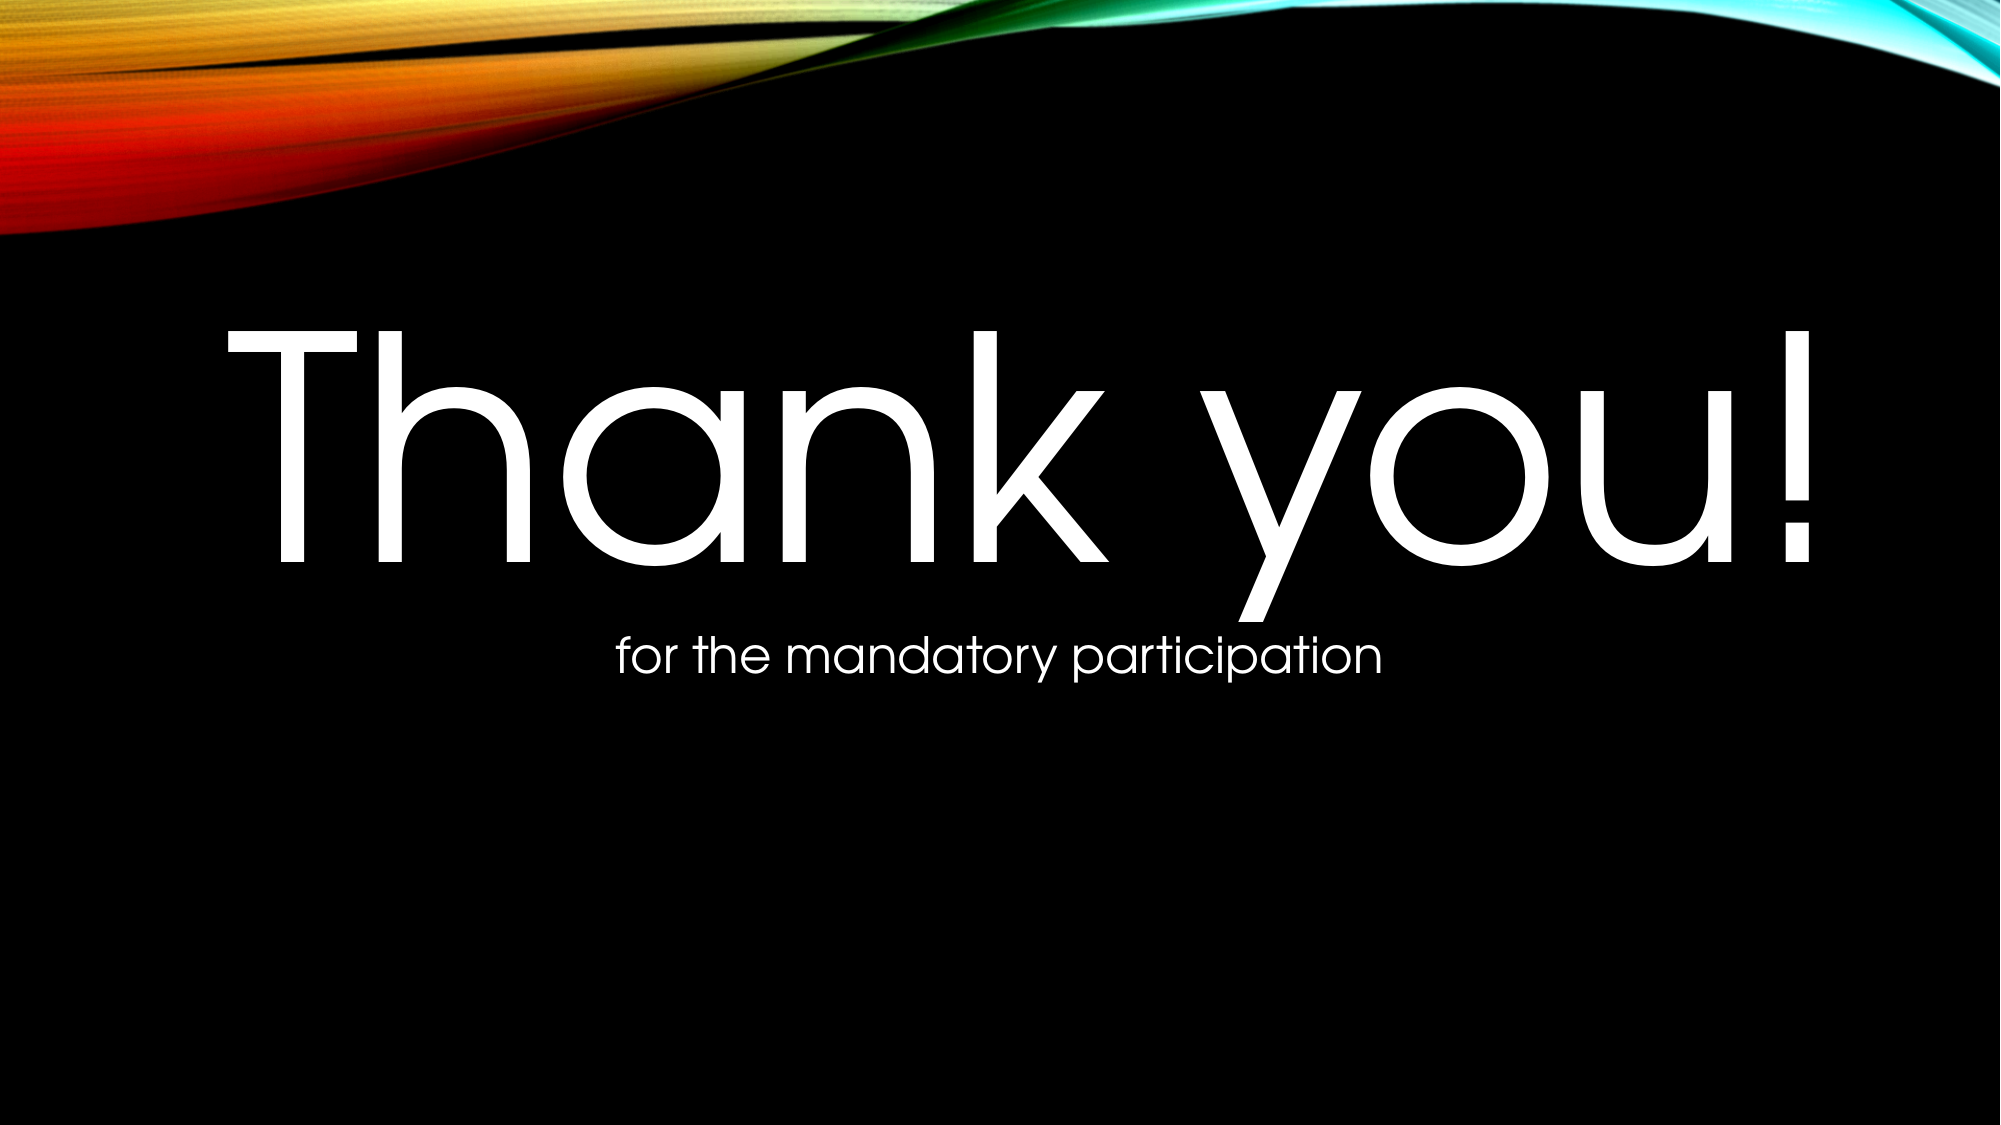

# Thank you!
for the mandatory participation